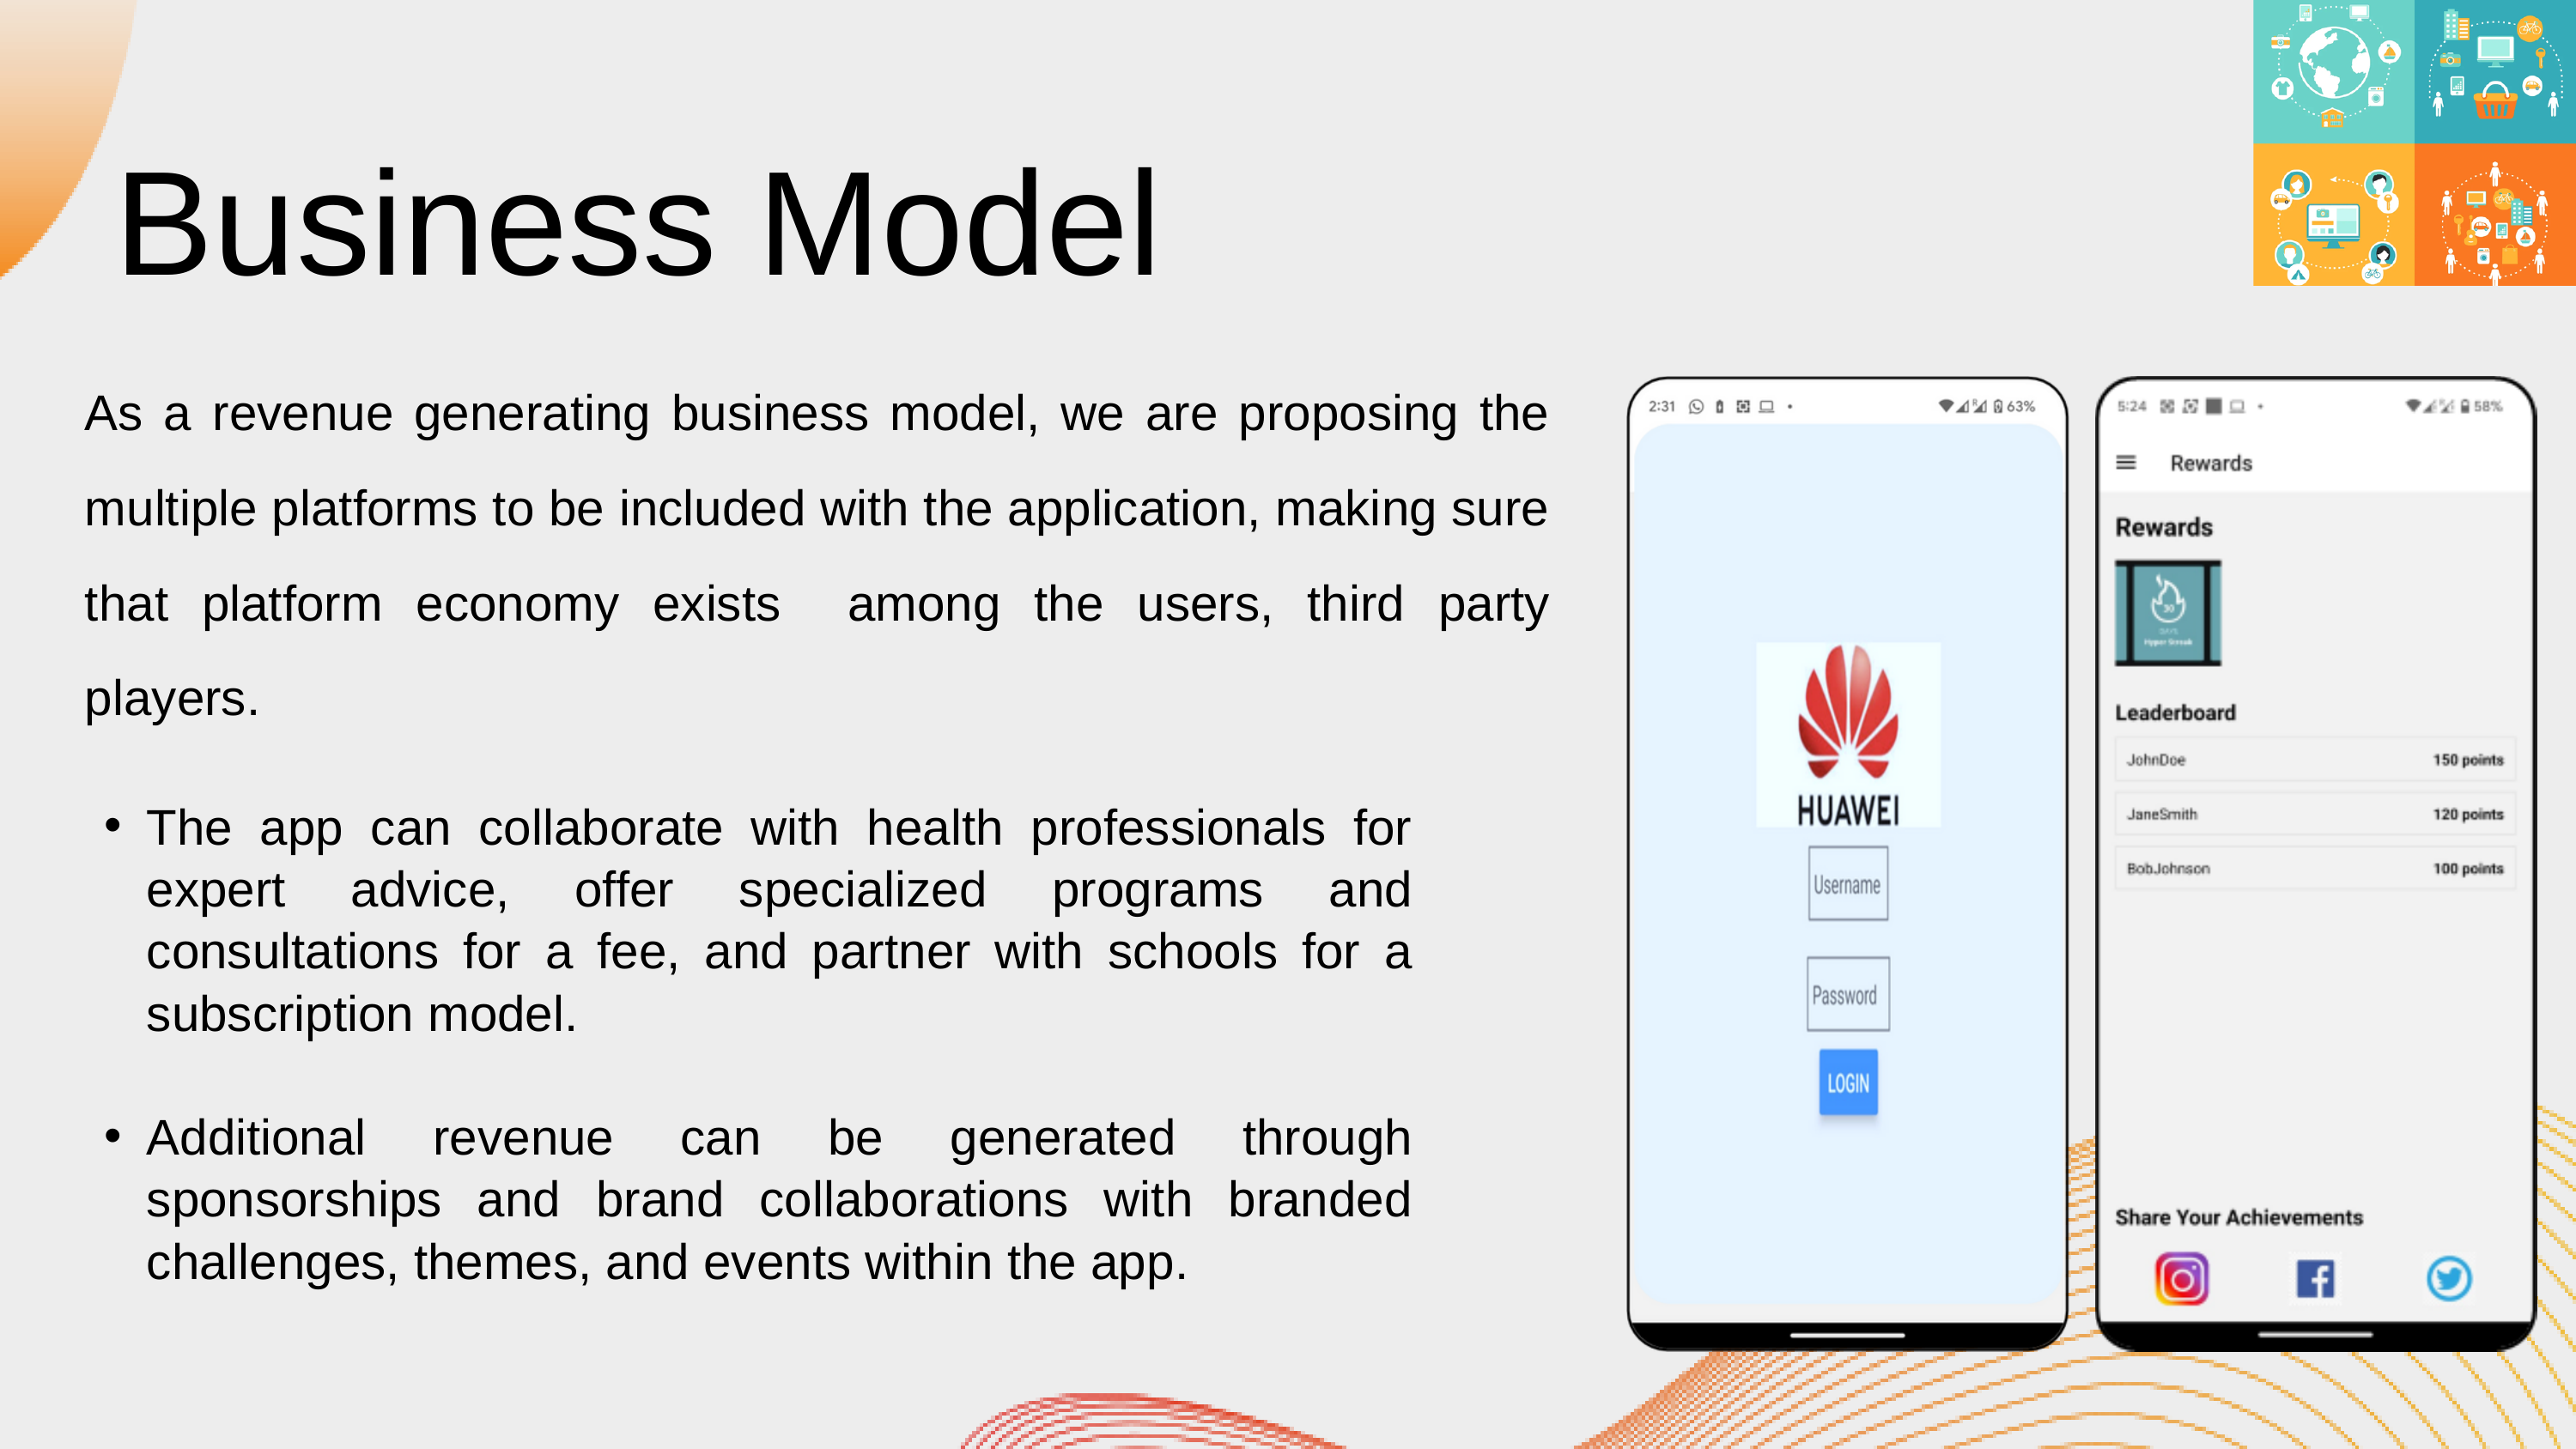

Business Model
As a revenue generating business model, we are proposing the multiple platforms to be included with the application, making sure that platform economy exists  among the users, third party players.

The app can collaborate with health professionals for expert advice, offer specialized programs and consultations for a fee, and partner with schools for a subscription model.

Additional revenue can be generated through sponsorships and brand collaborations with branded challenges, themes, and events within the app.